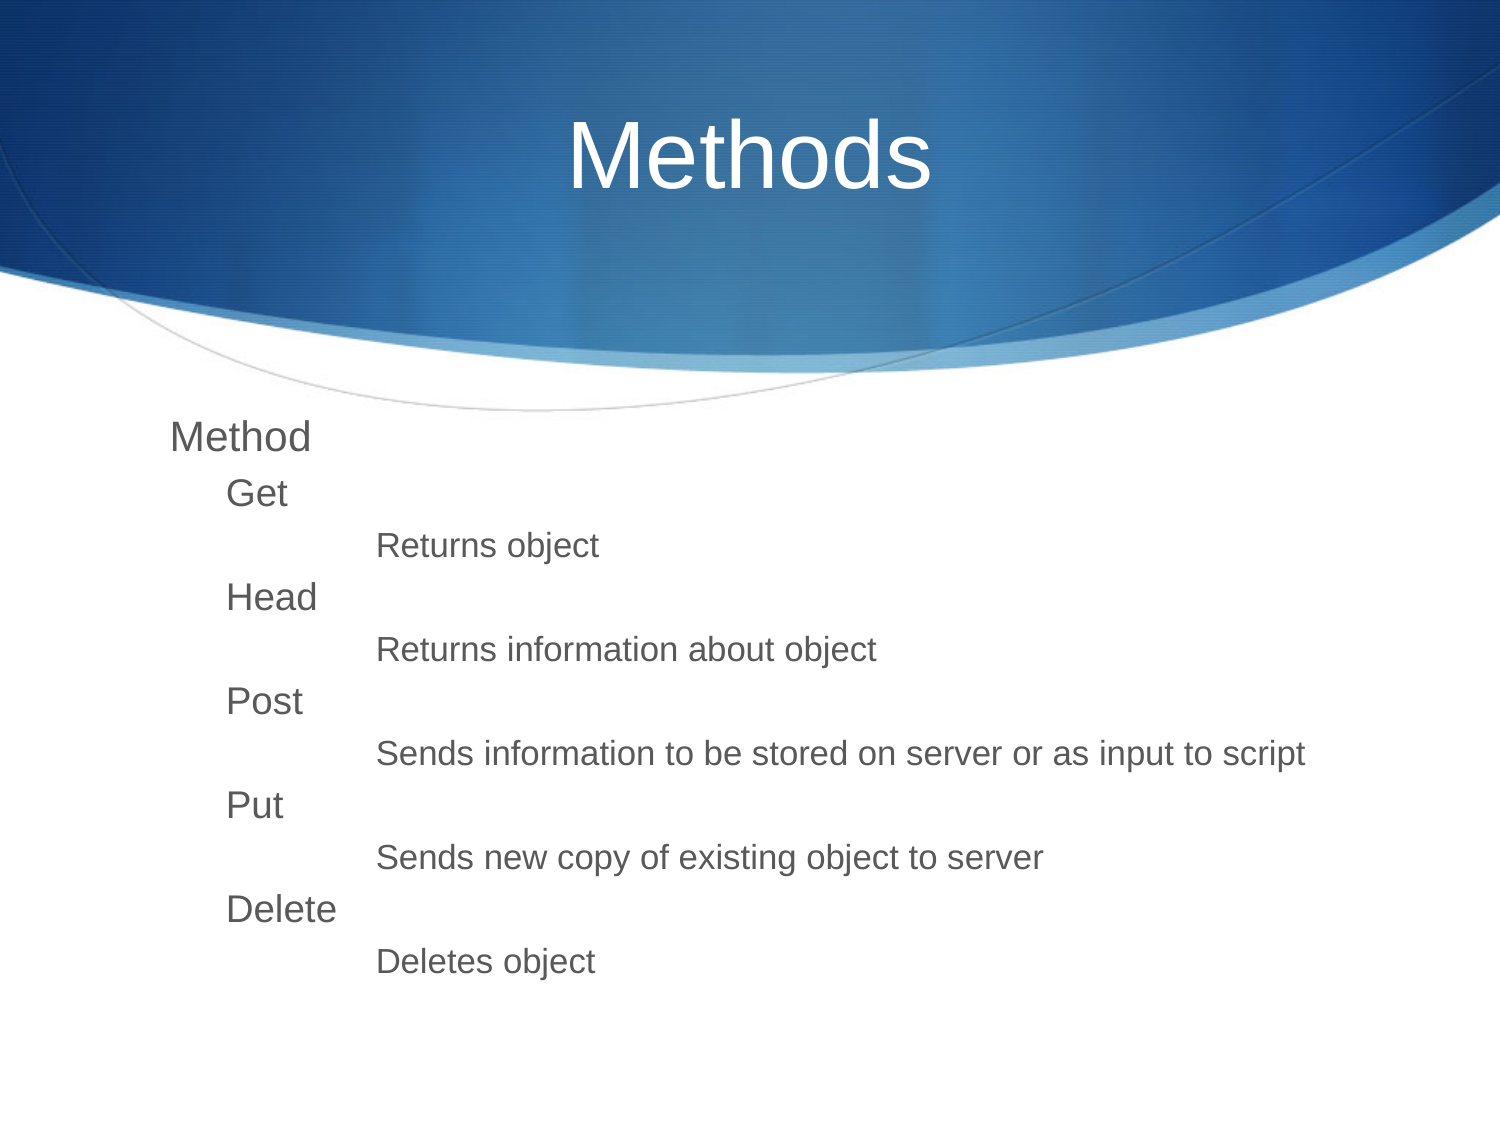

Methods
Method
Get
	Returns object
Head
	Returns information about object
Post
	Sends information to be stored on server or as input to script
Put
	Sends new copy of existing object to server
Delete
	Deletes object